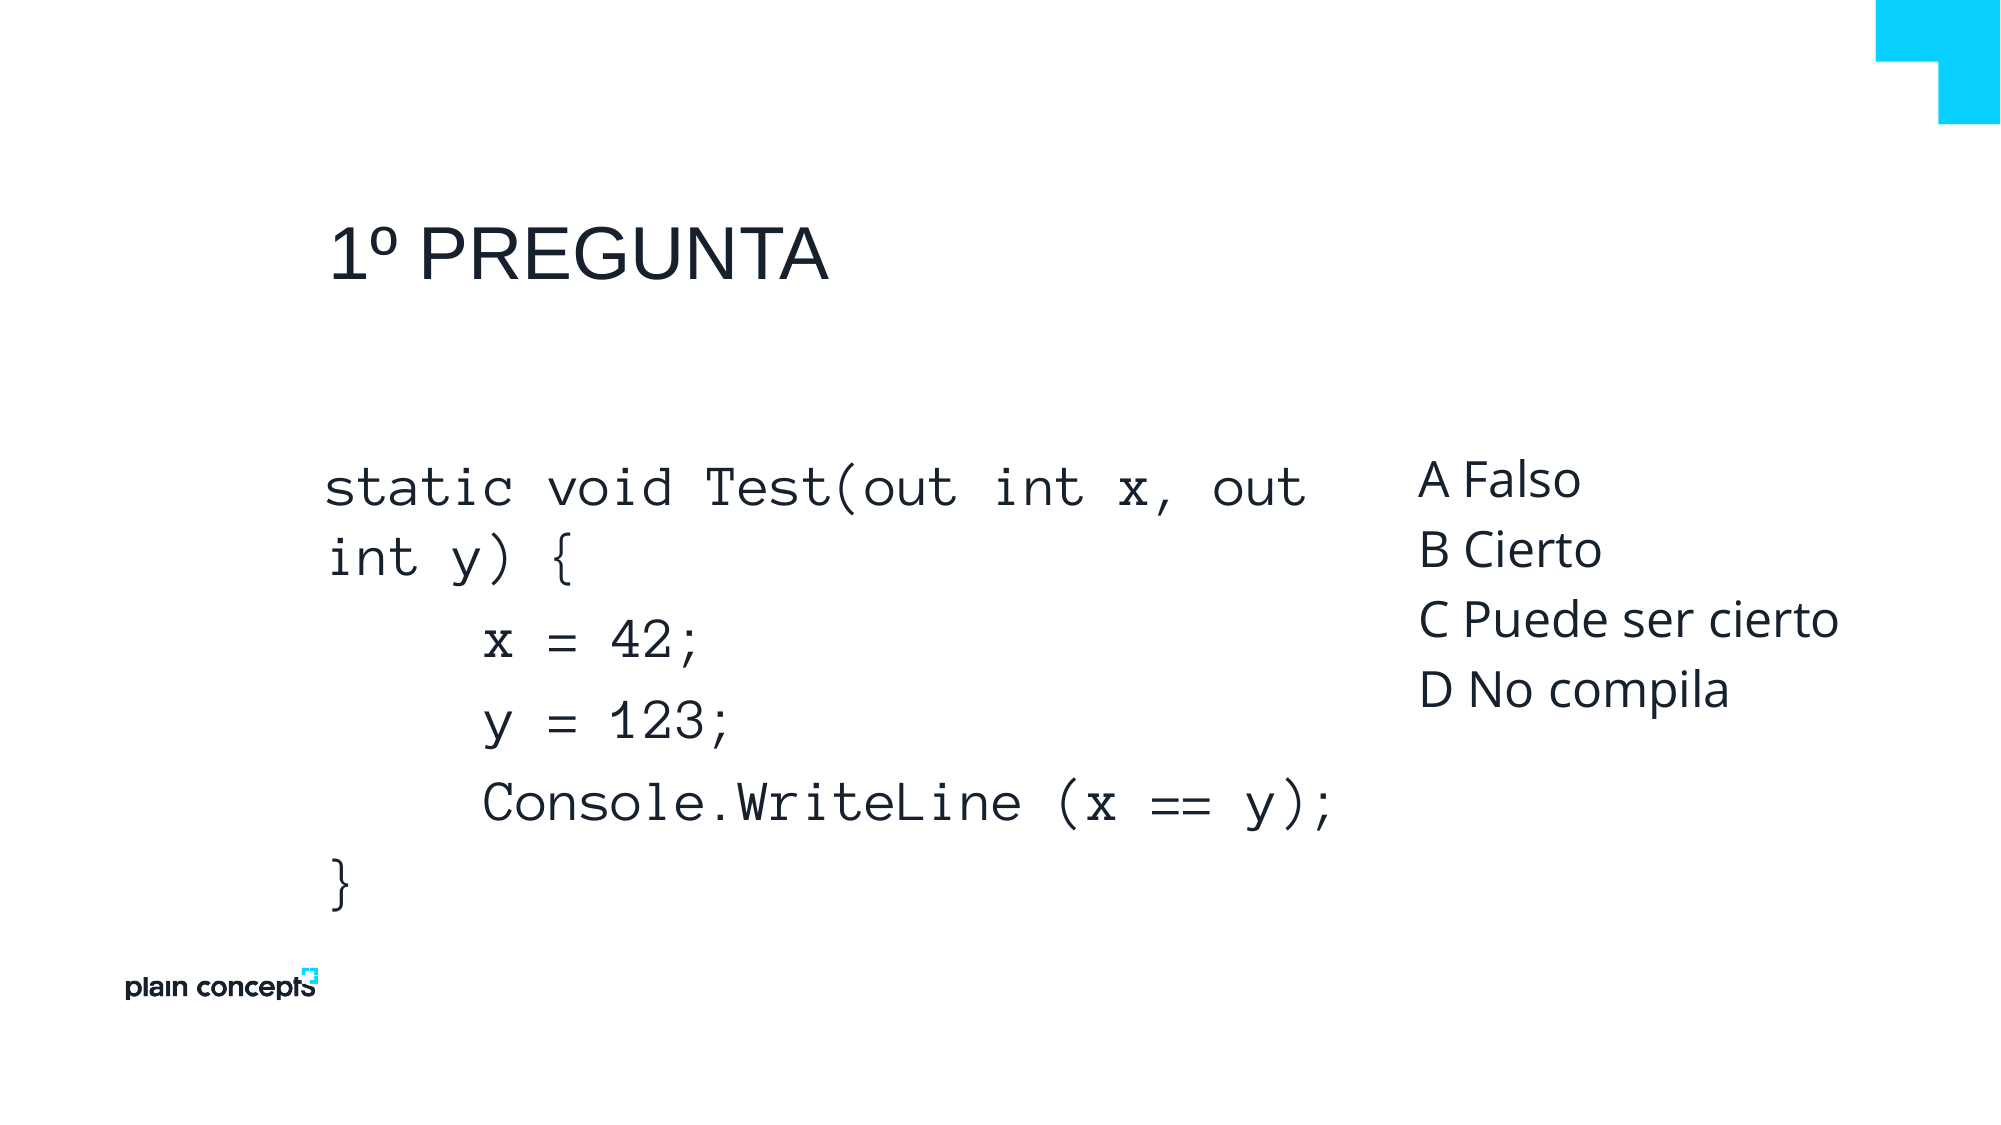

# 1º Pregunta
static void Test(out int x, out int y) {
     x = 42;
     y = 123;
     Console.WriteLine (x == y);
}
A Falso
B Cierto
C Puede ser cierto
D No compila